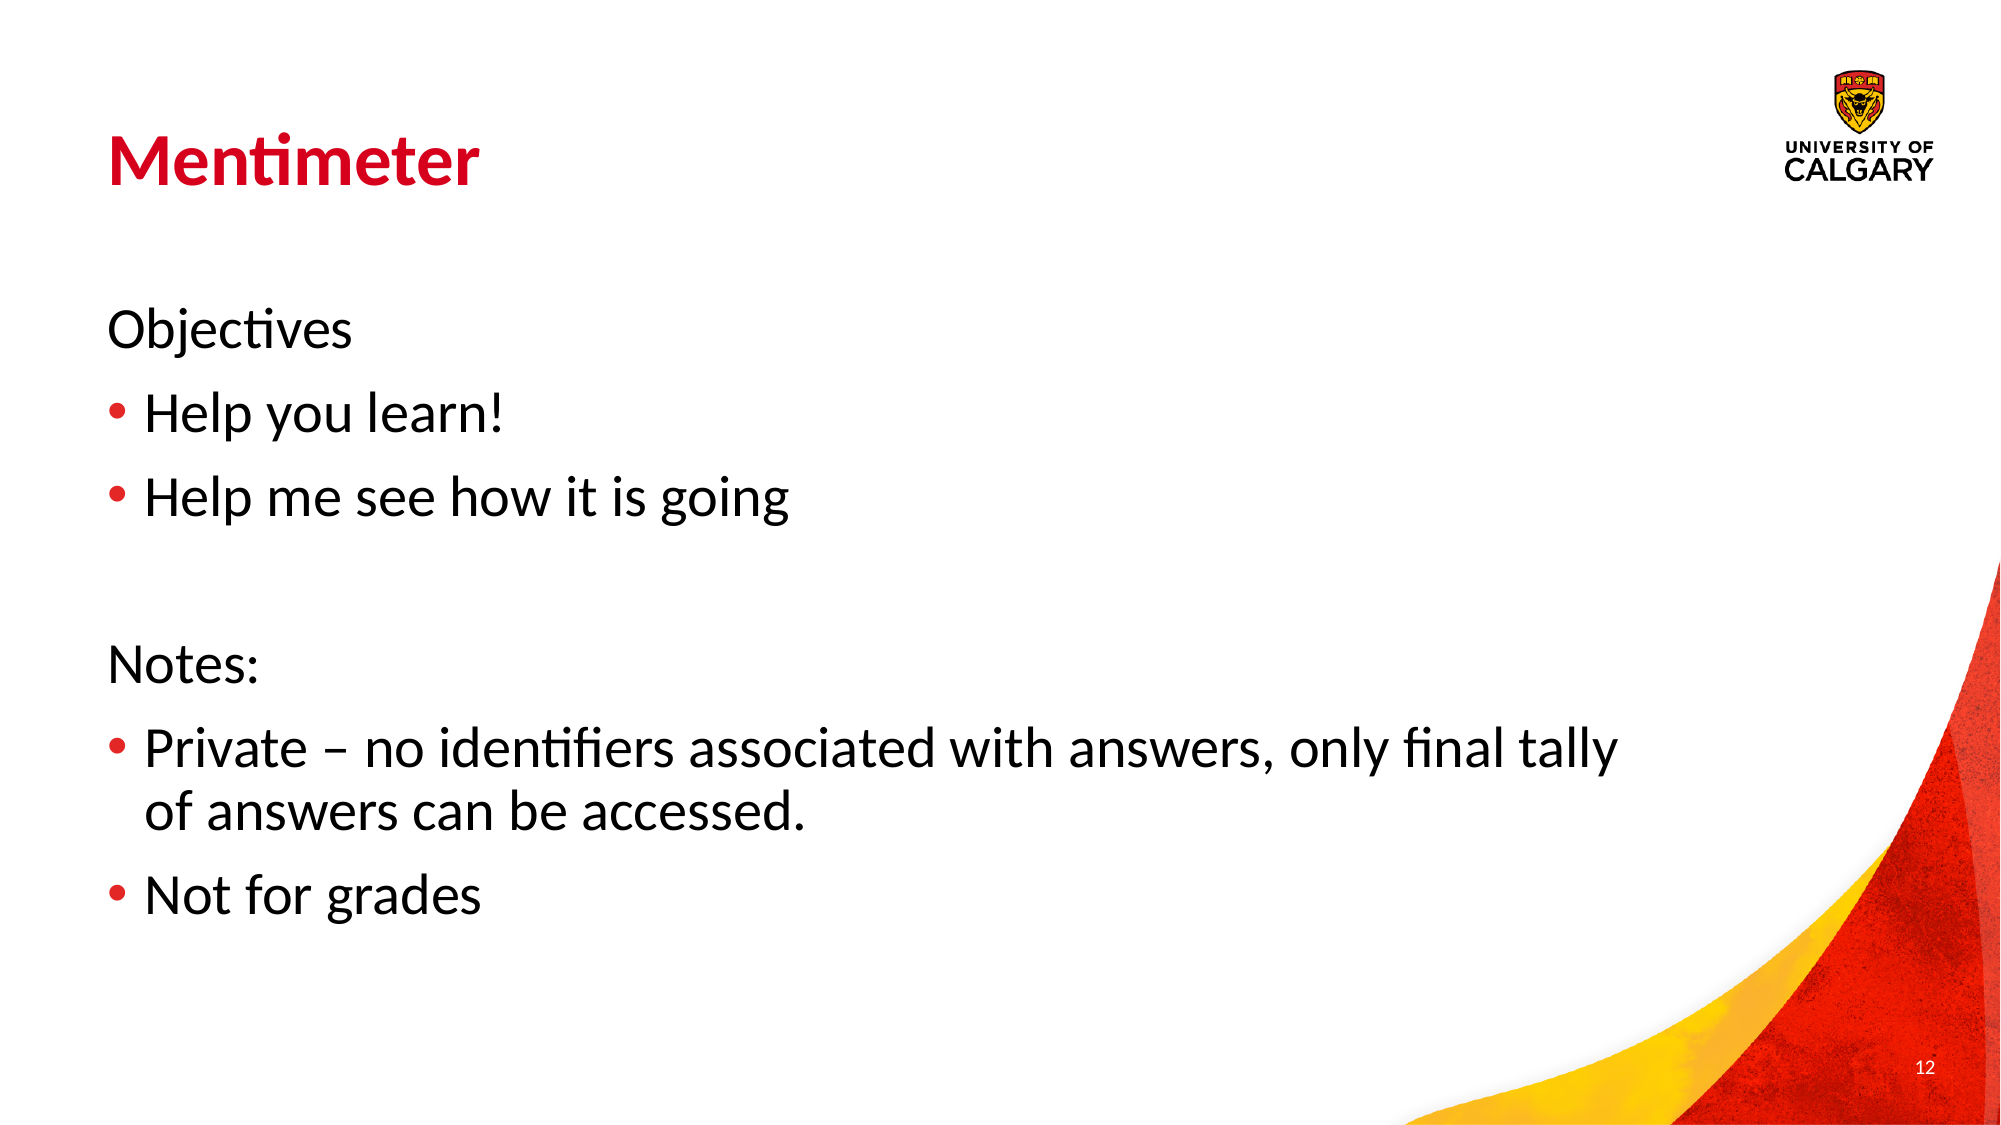

# Mentimeter
Objectives
Help you learn!
Help me see how it is going

Notes:
Private – no identifiers associated with answers, only final tally of answers can be accessed.
Not for grades
12